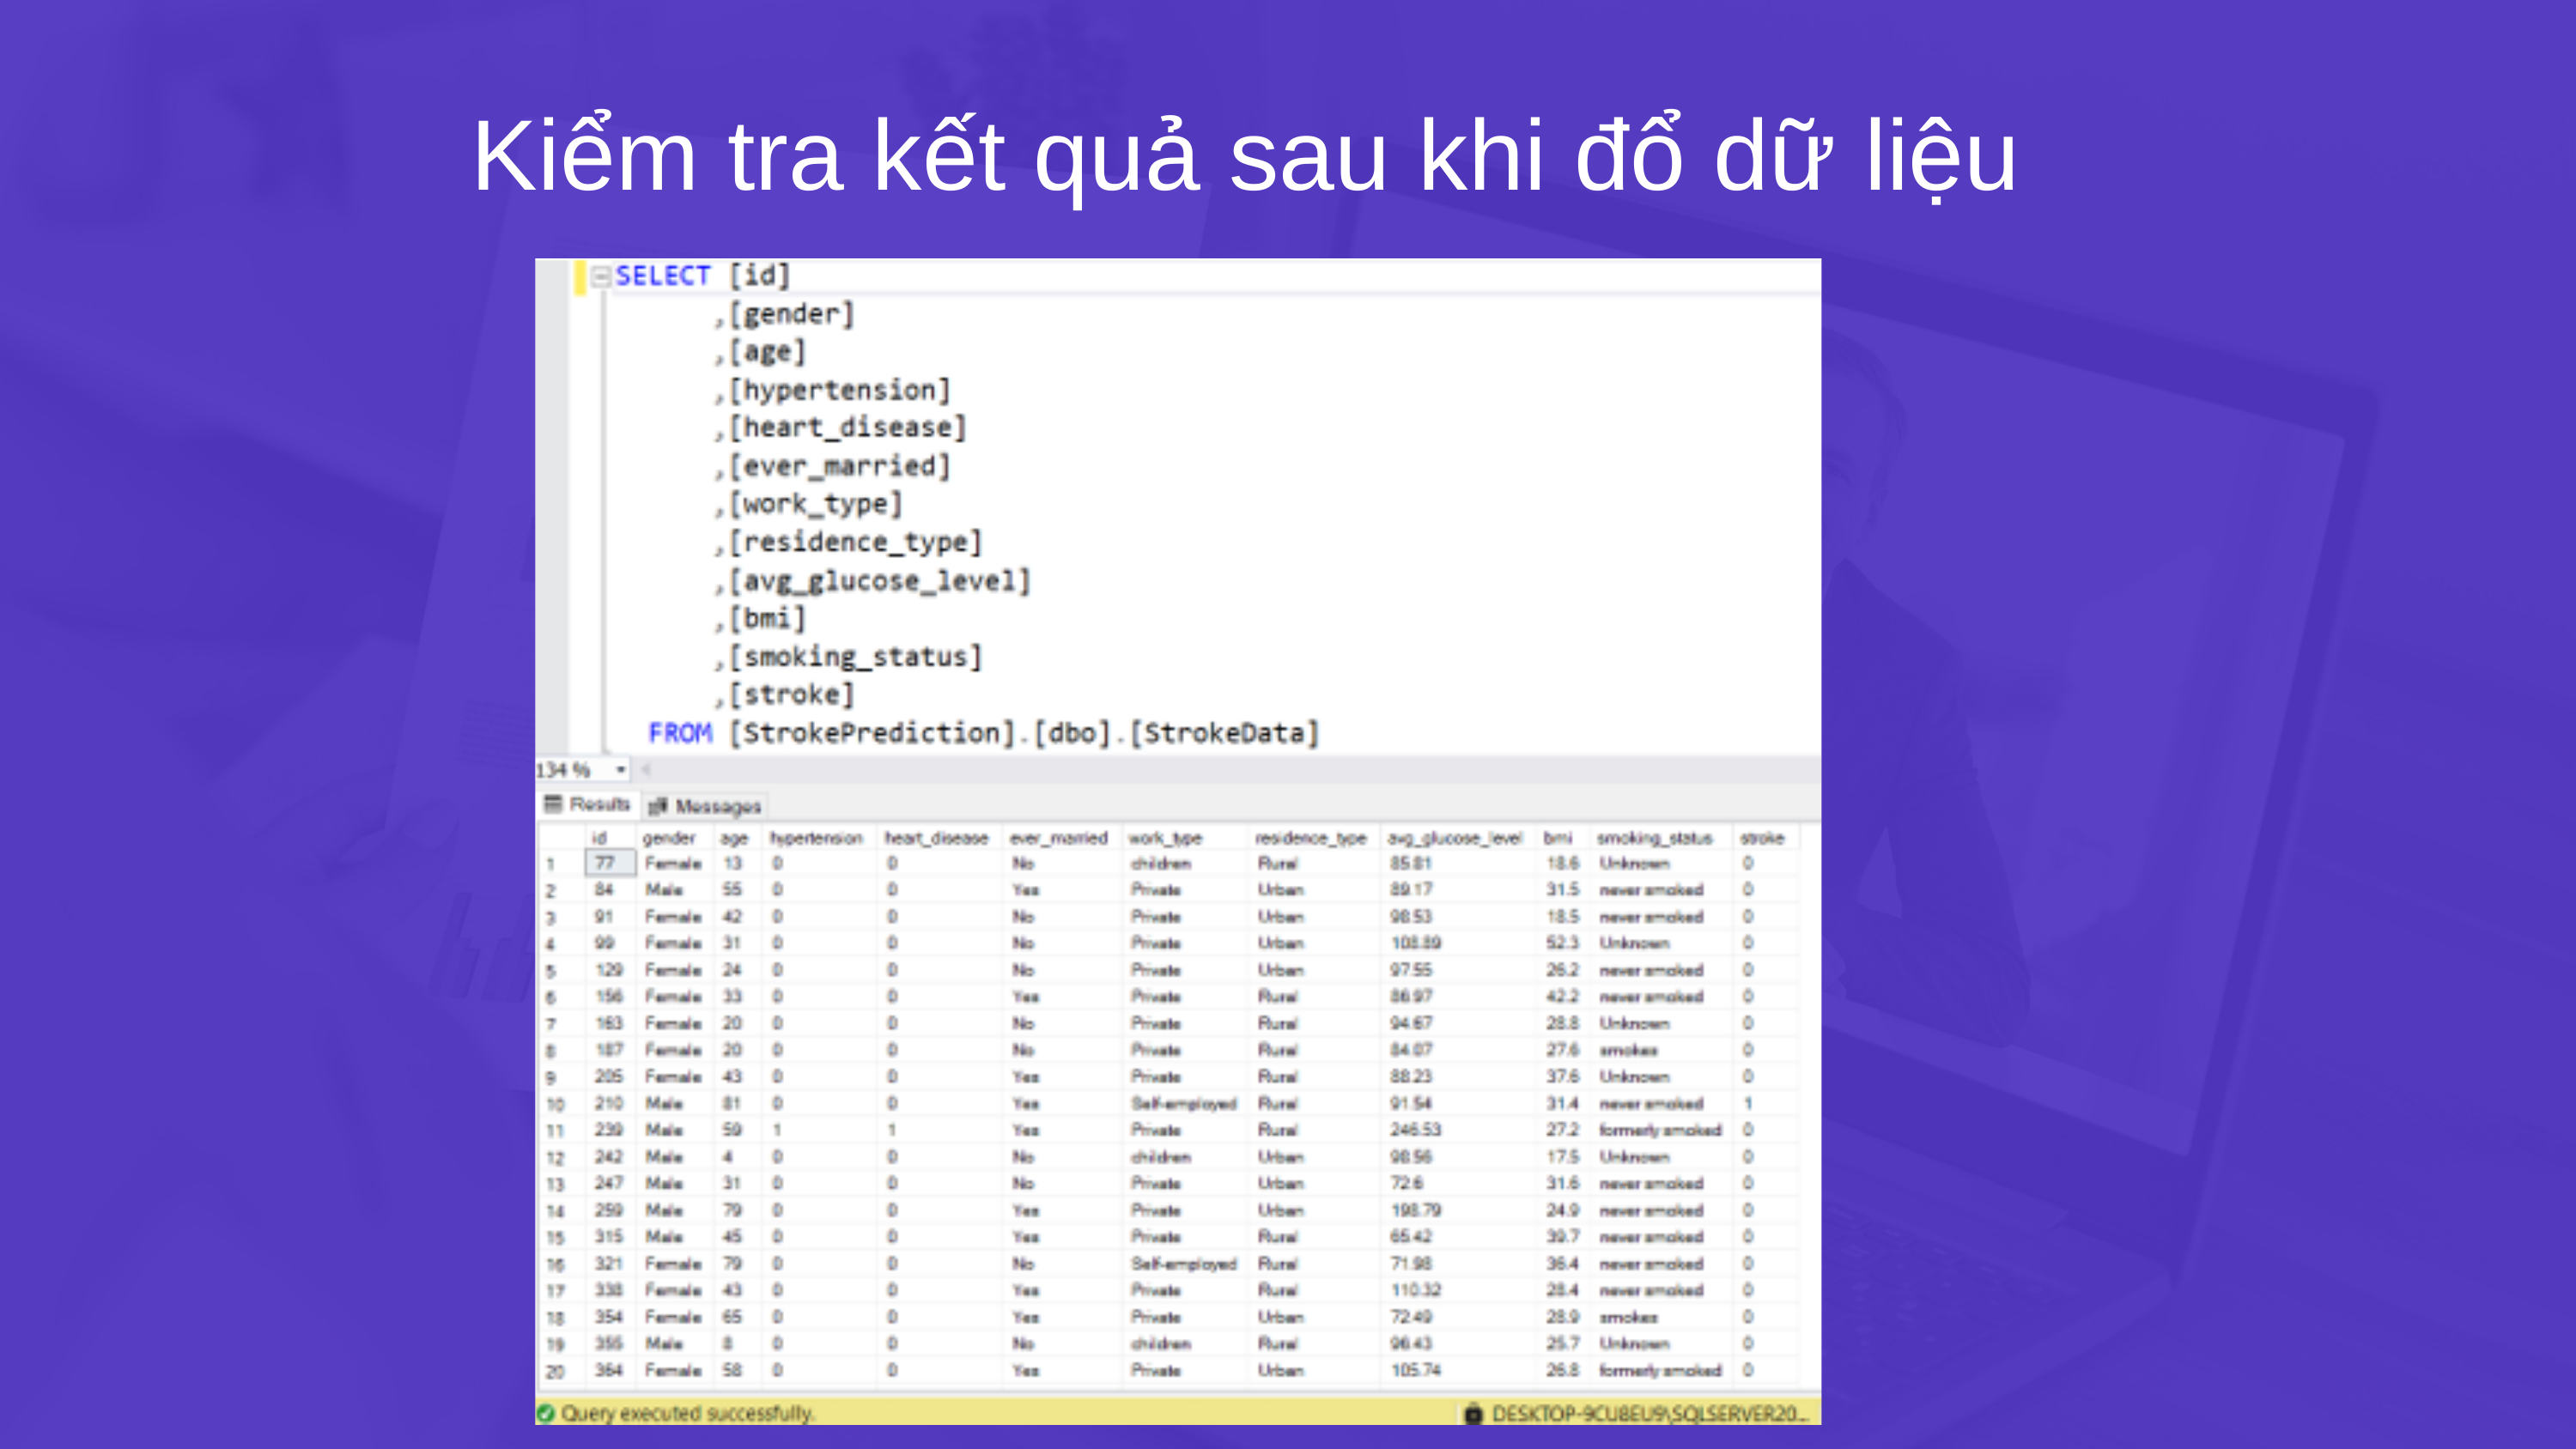

Kiểm tra kết quả sau khi đổ dữ liệu